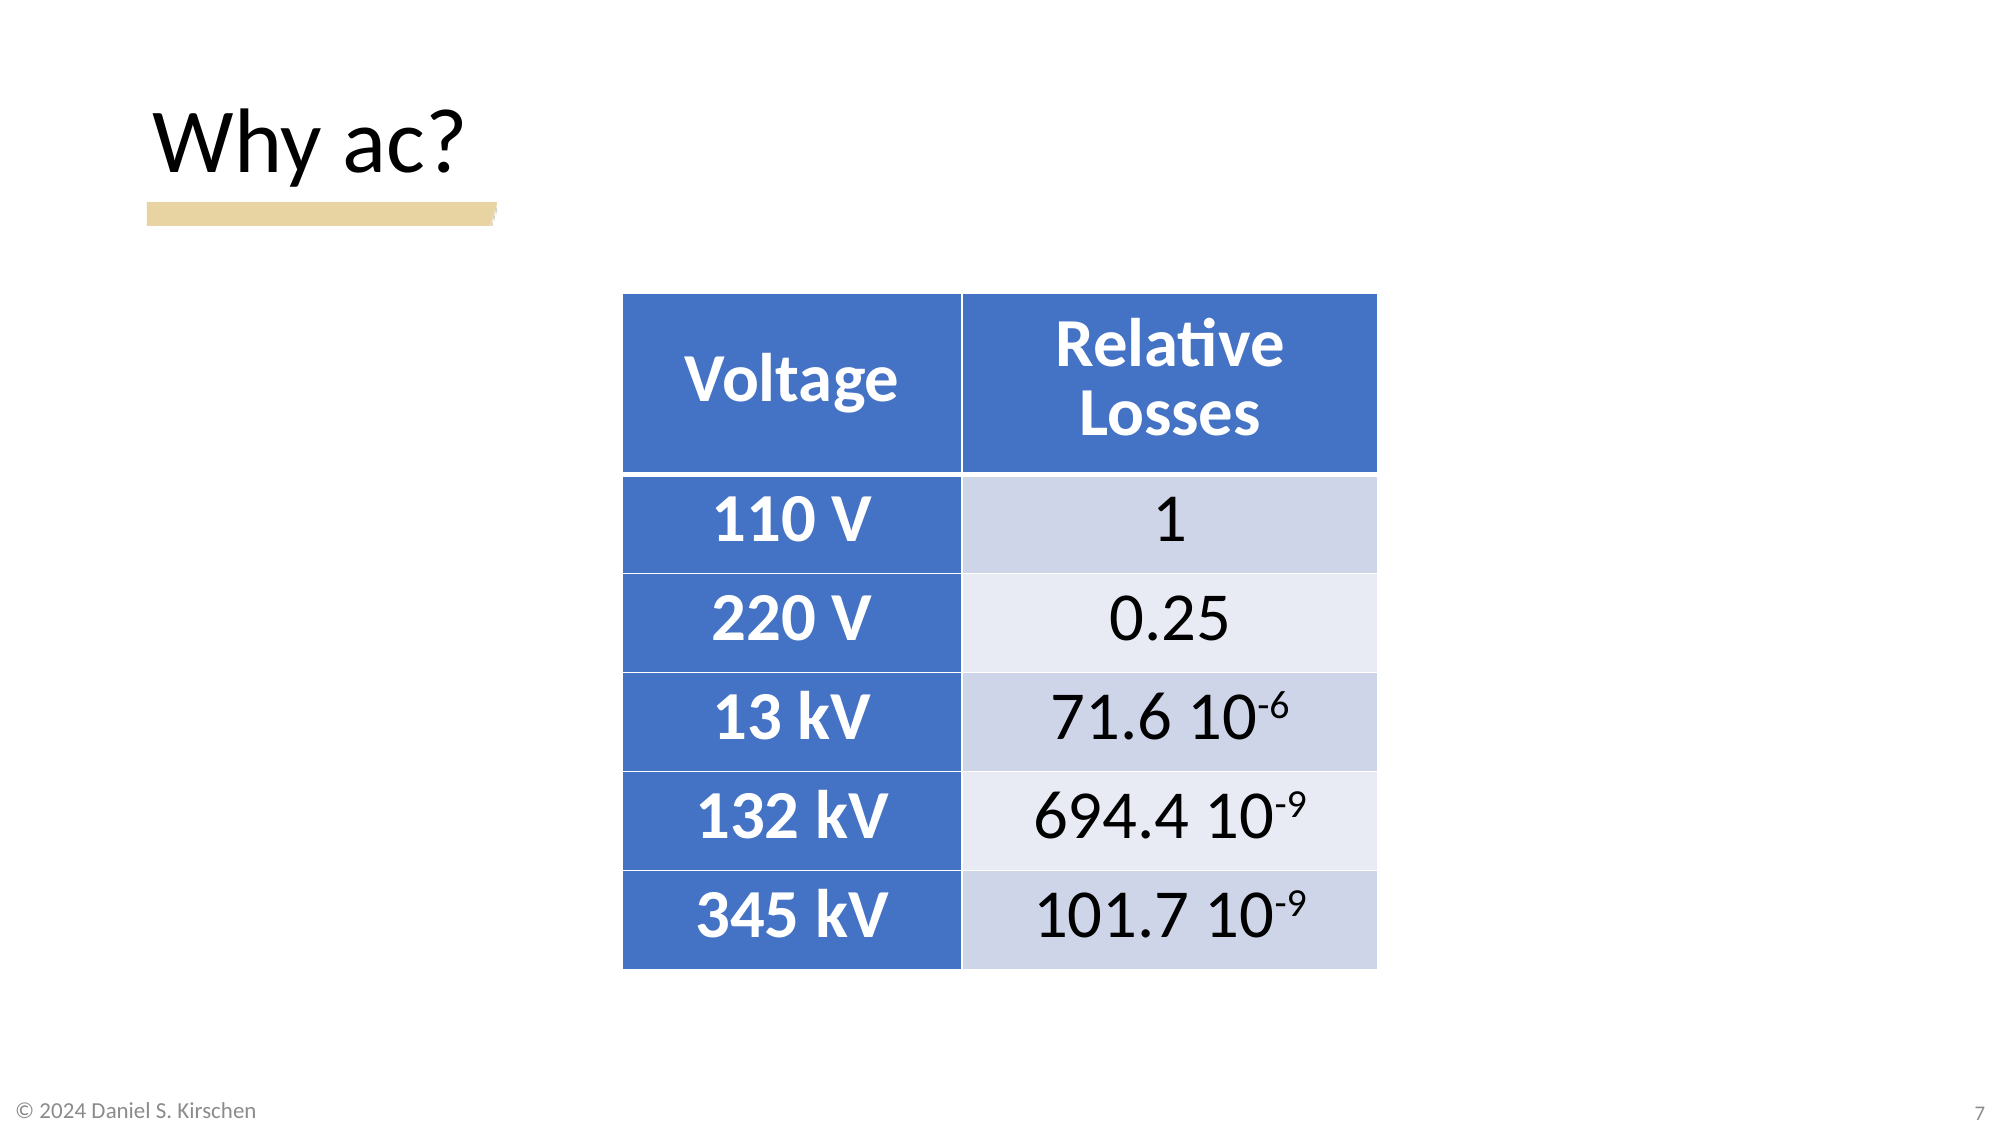

# Why ac?
| Voltage | Relative Losses |
| --- | --- |
| 110 V | 1 |
| 220 V | 0.25 |
| 13 kV | 71.6 10-6 |
| 132 kV | 694.4 10-9 |
| 345 kV | 101.7 10-9 |
© 2024 Daniel S. Kirschen
7